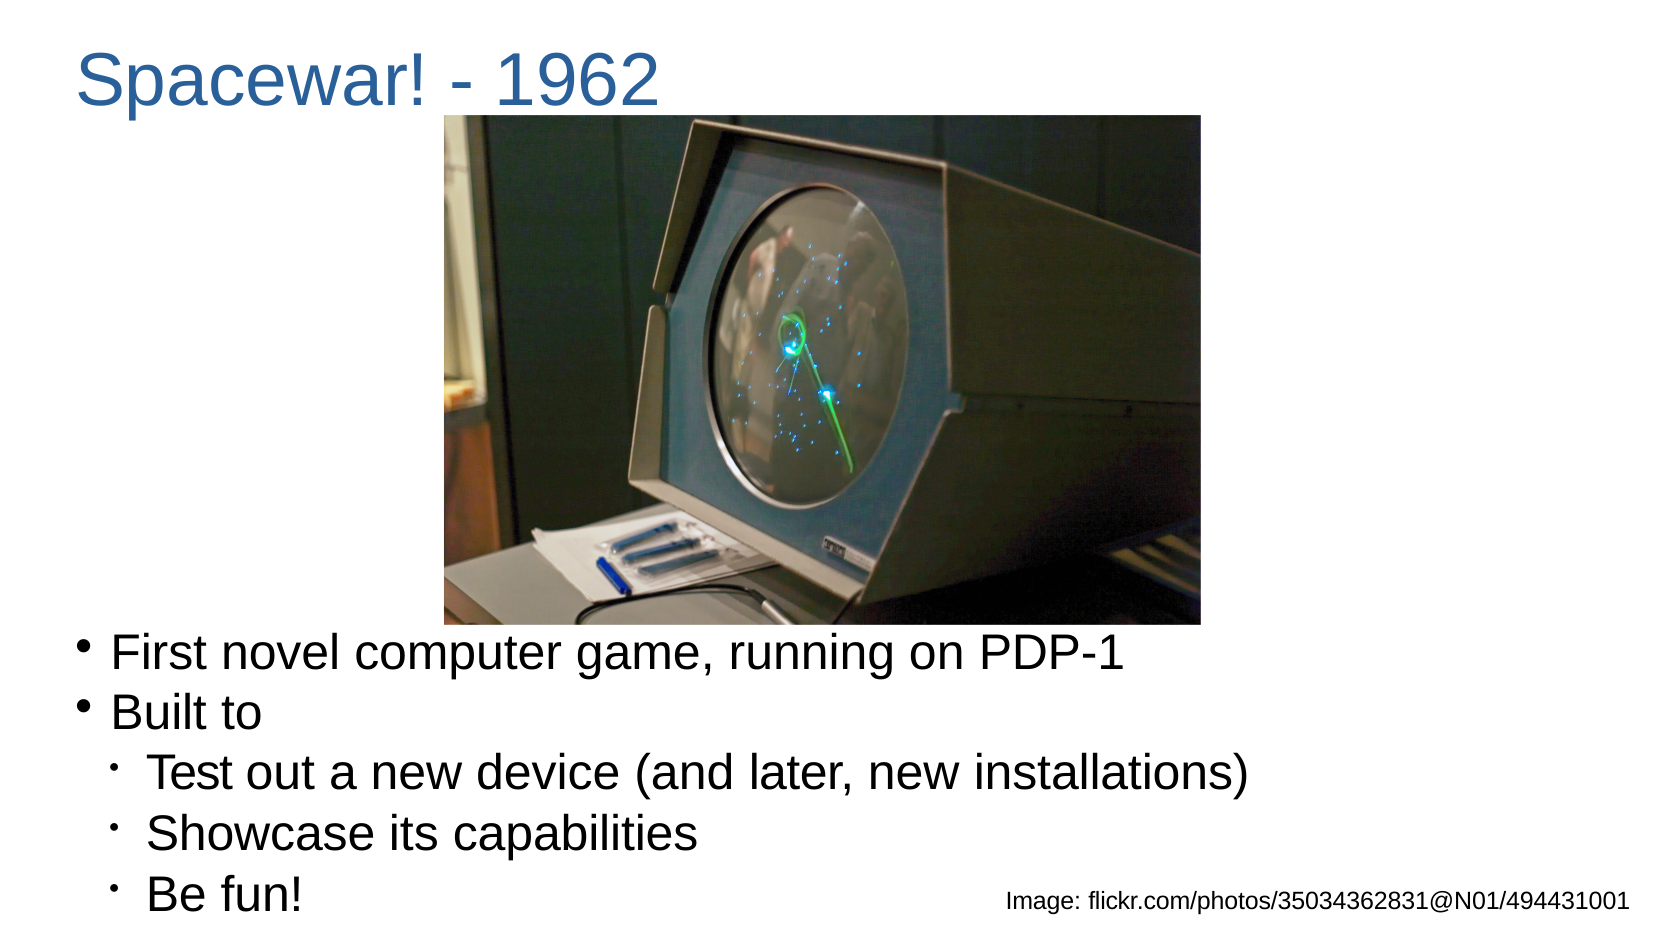

# Spacewar! - 1962

First novel computer game, running on PDP-1
Built to
Test out a new device (and later, new installations)
Showcase its capabilities
Be fun!
Image: flickr.com/photos/35034362831@N01/494431001